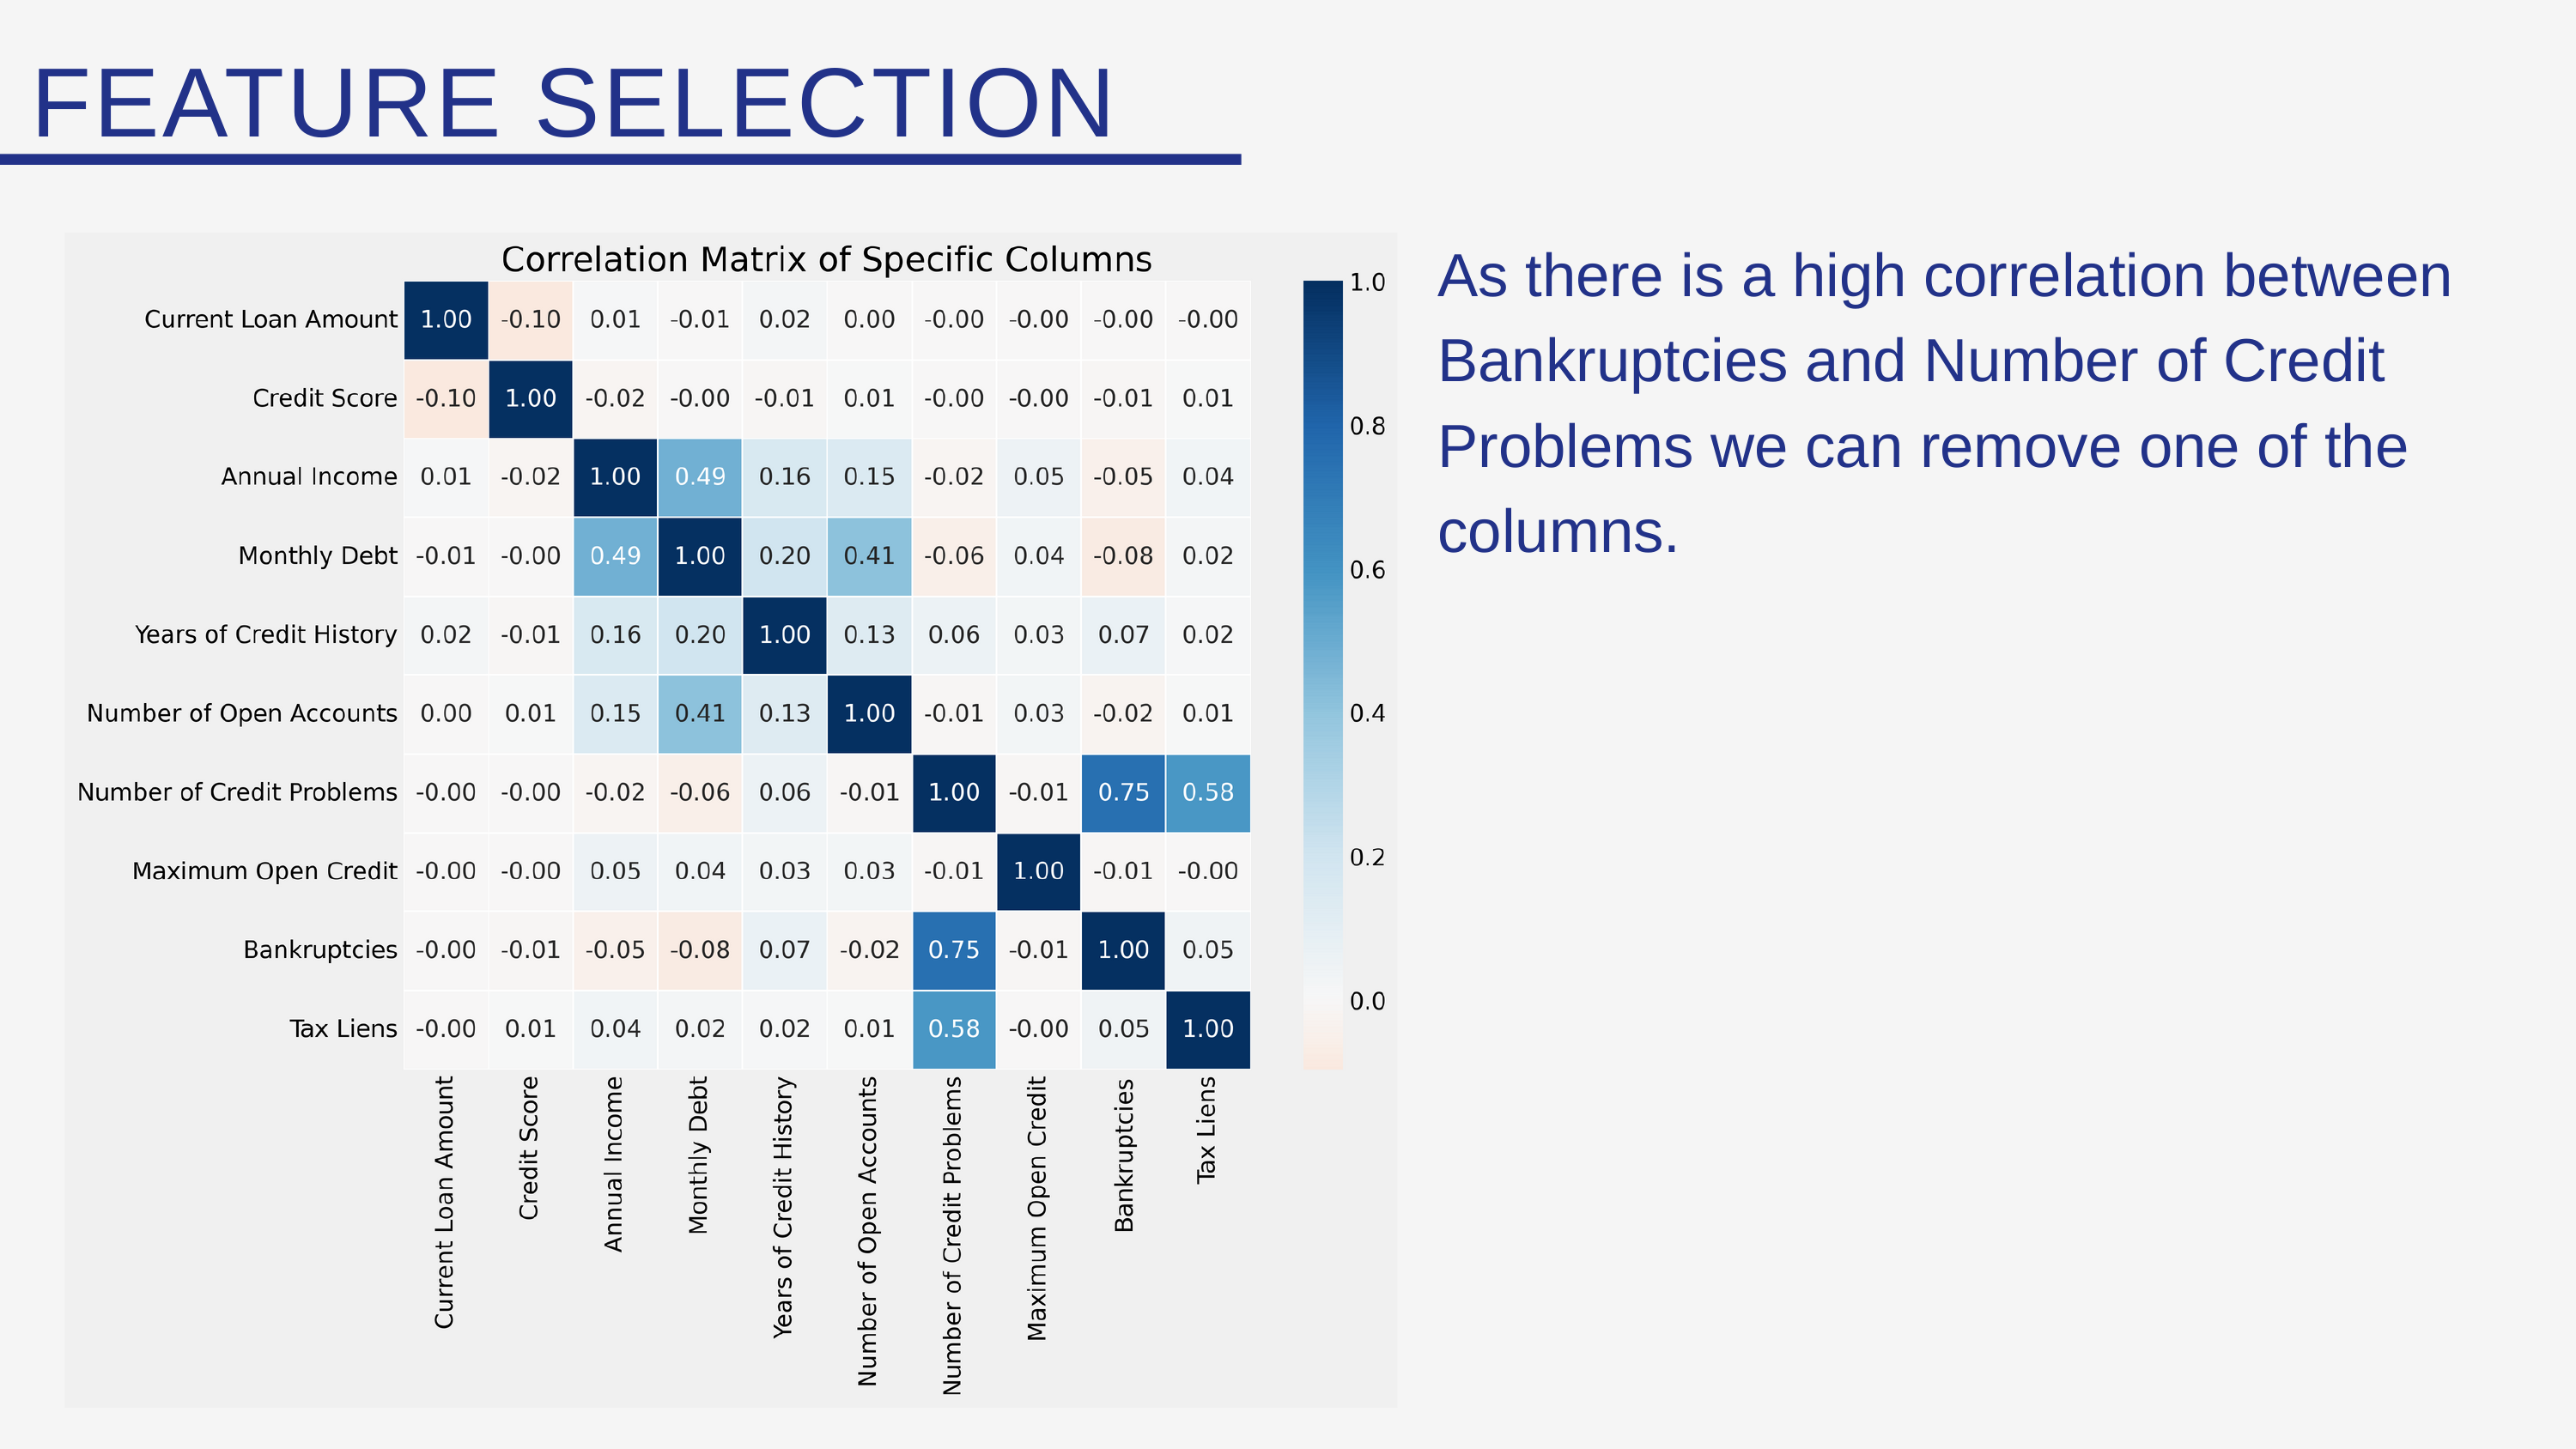

FEATURE SELECTION

As there is a high correlation between Bankruptcies and Number of Credit Problems we can remove one of the columns.